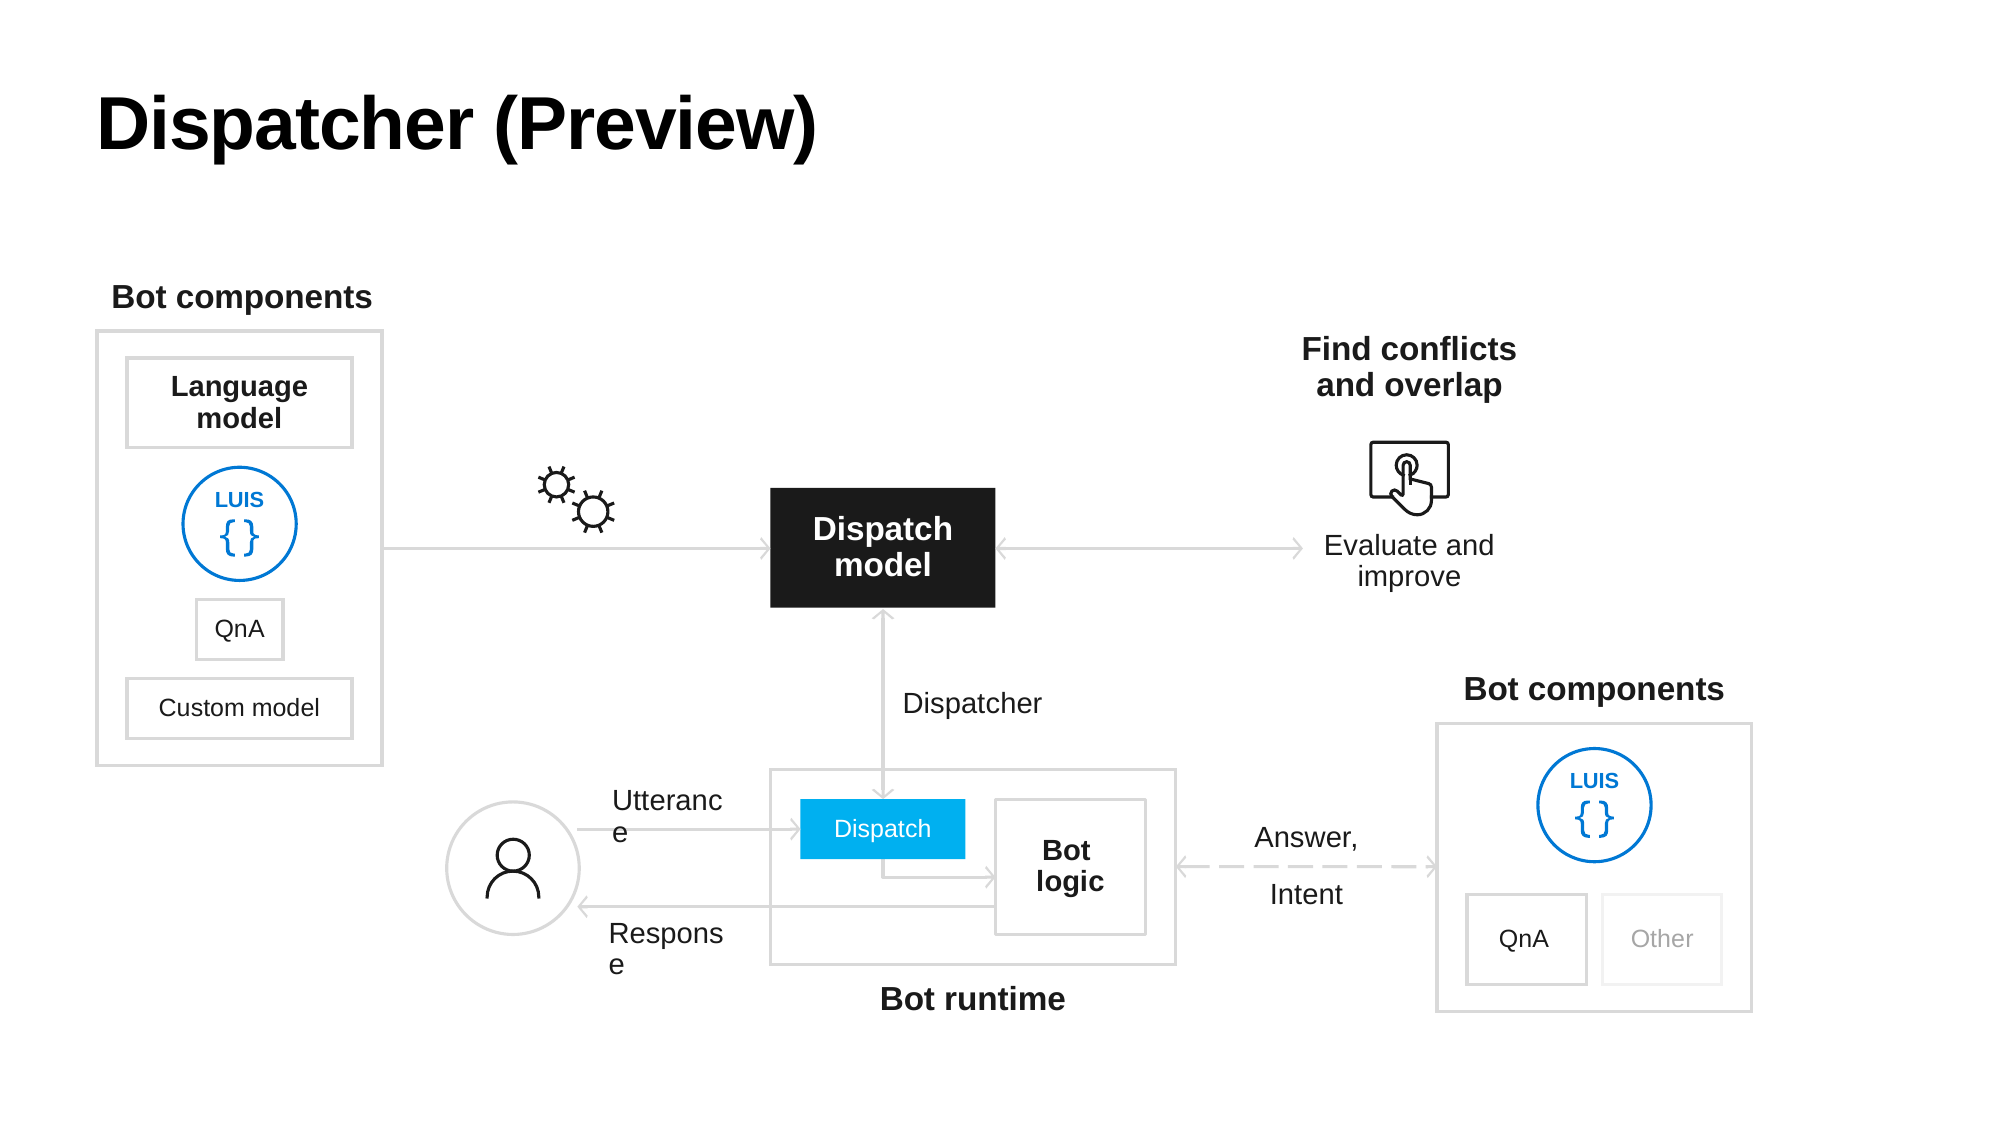

# Dispatcher (Preview)
Bot components

Find conflicts and overlap
Language model

LUIS

Dispatch model
Evaluate and improve
QnA
Bot components
Custom model
Dispatcher

LUIS

QnA
Other

Utterance
Dispatch
Bot
logic

Answer,
Intent

Response
Bot runtime